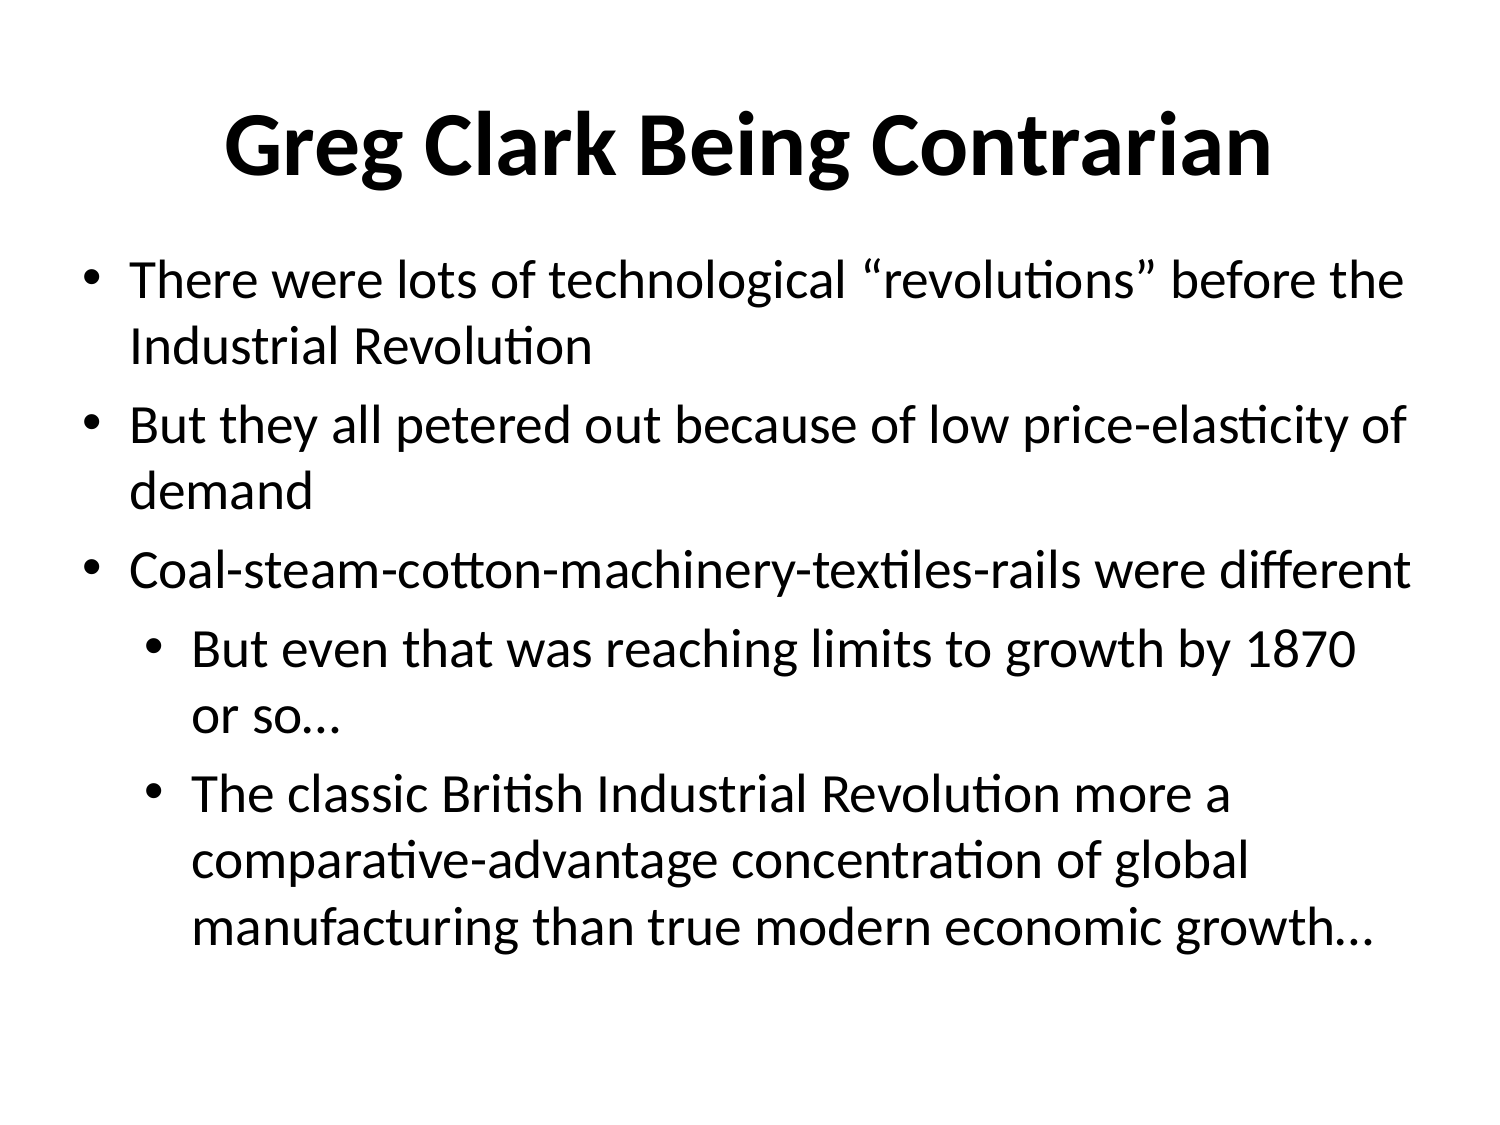

Greg Clark Being Contrarian
There were lots of technological “revolutions” before the Industrial Revolution
But they all petered out because of low price-elasticity of demand
Coal-steam-cotton-machinery-textiles-rails were different
But even that was reaching limits to growth by 1870 or so…
The classic British Industrial Revolution more a comparative-advantage concentration of global manufacturing than true modern economic growth…